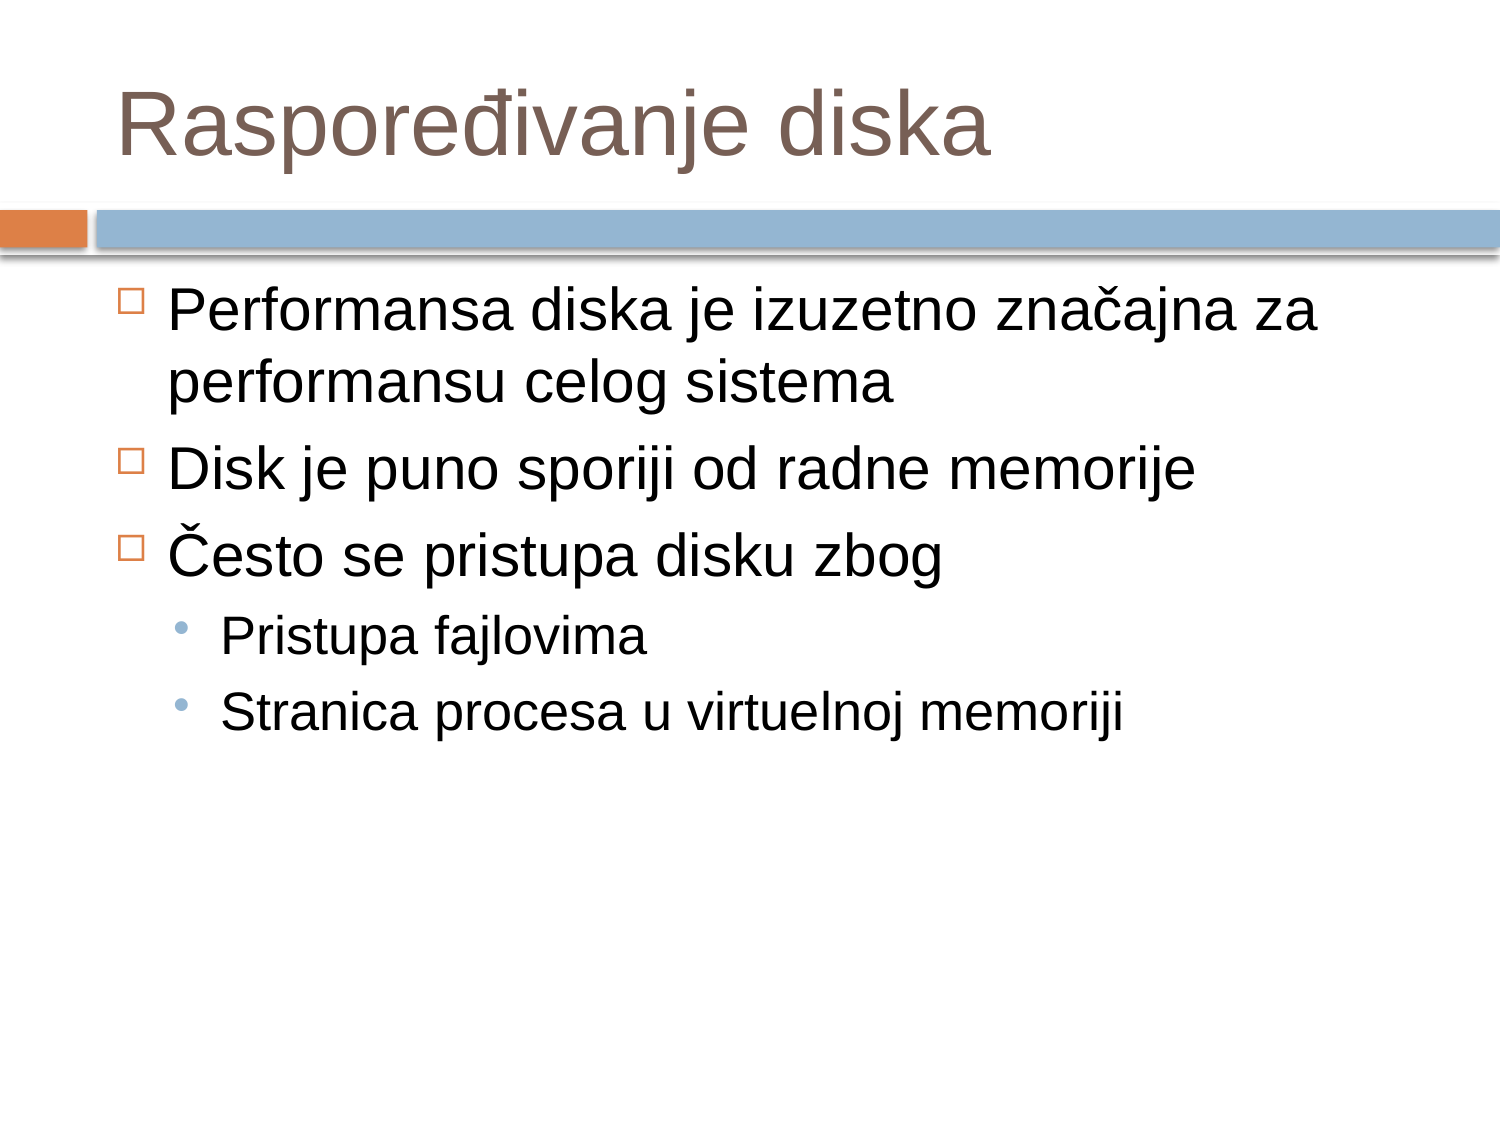

# Raspoređivanje diska
Performansa diska je izuzetno značajna za performansu celog sistema
Disk je puno sporiji od radne memorije
Često se pristupa disku zbog
Pristupa fajlovima
Stranica procesa u virtuelnoj memoriji